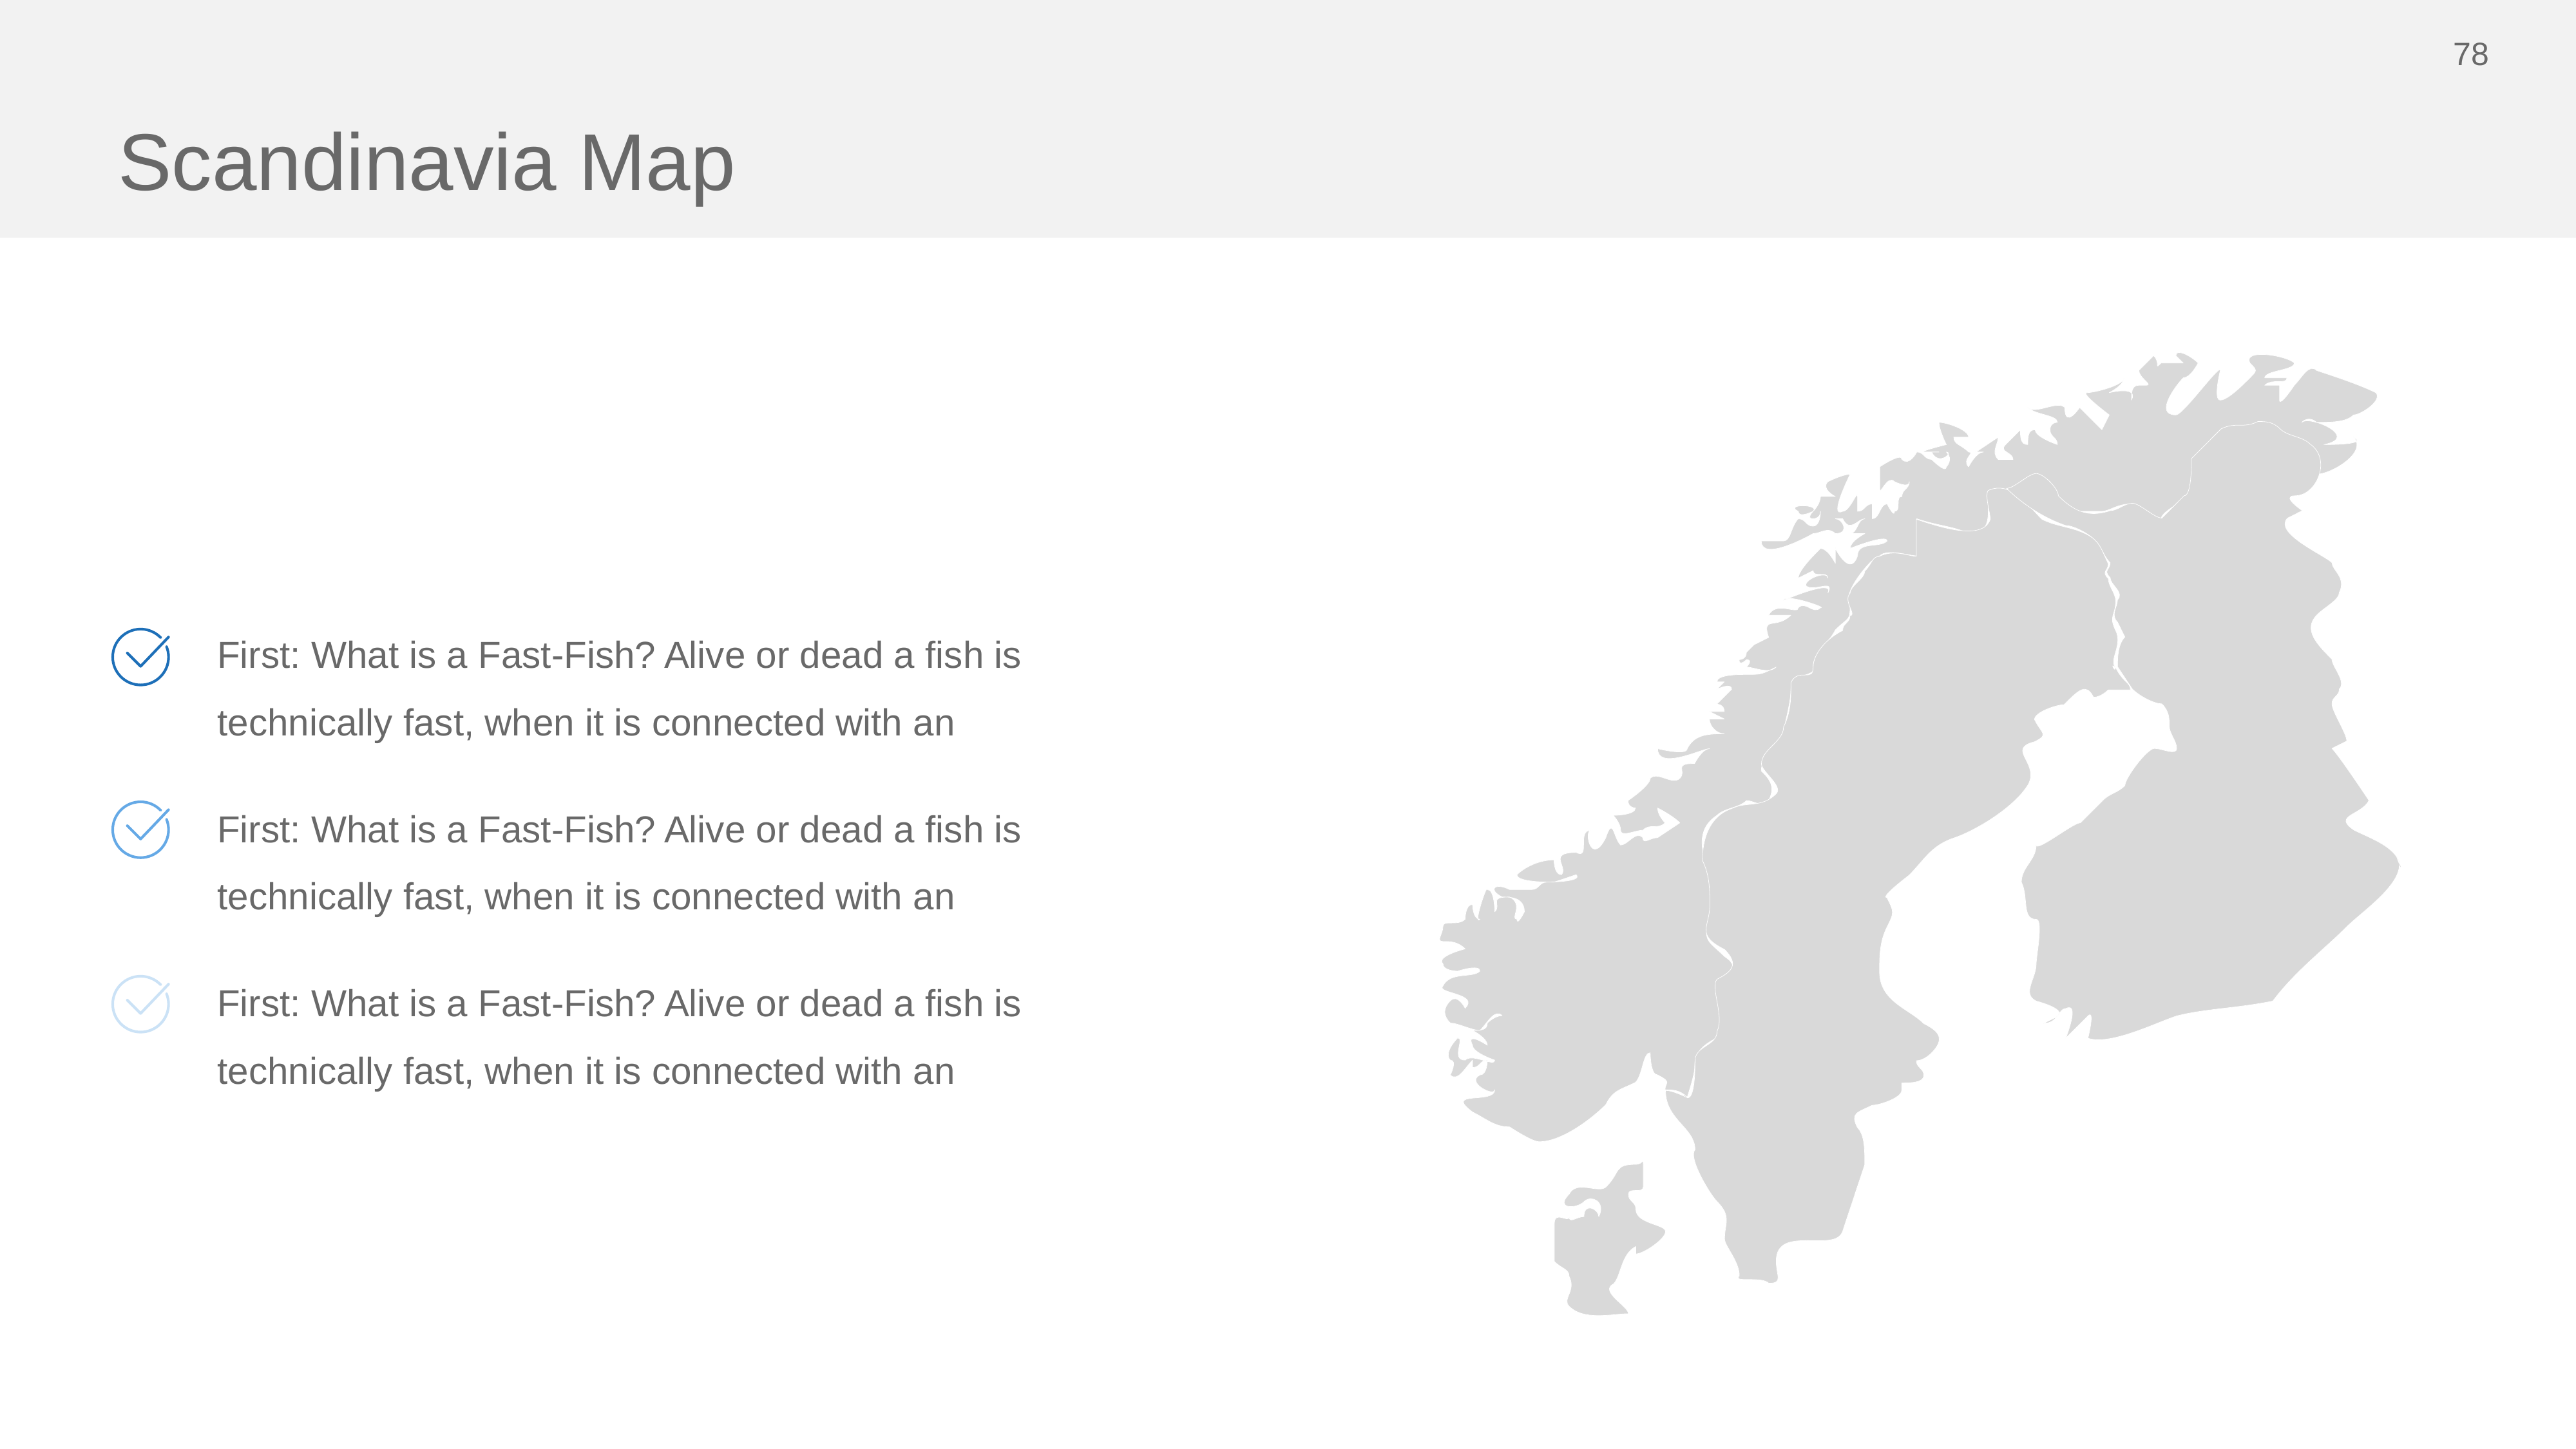

# Scandinavia Map

First: What is a Fast-Fish? Alive or dead a fish is technically fast, when it is connected with an

First: What is a Fast-Fish? Alive or dead a fish is technically fast, when it is connected with an

First: What is a Fast-Fish? Alive or dead a fish is technically fast, when it is connected with an